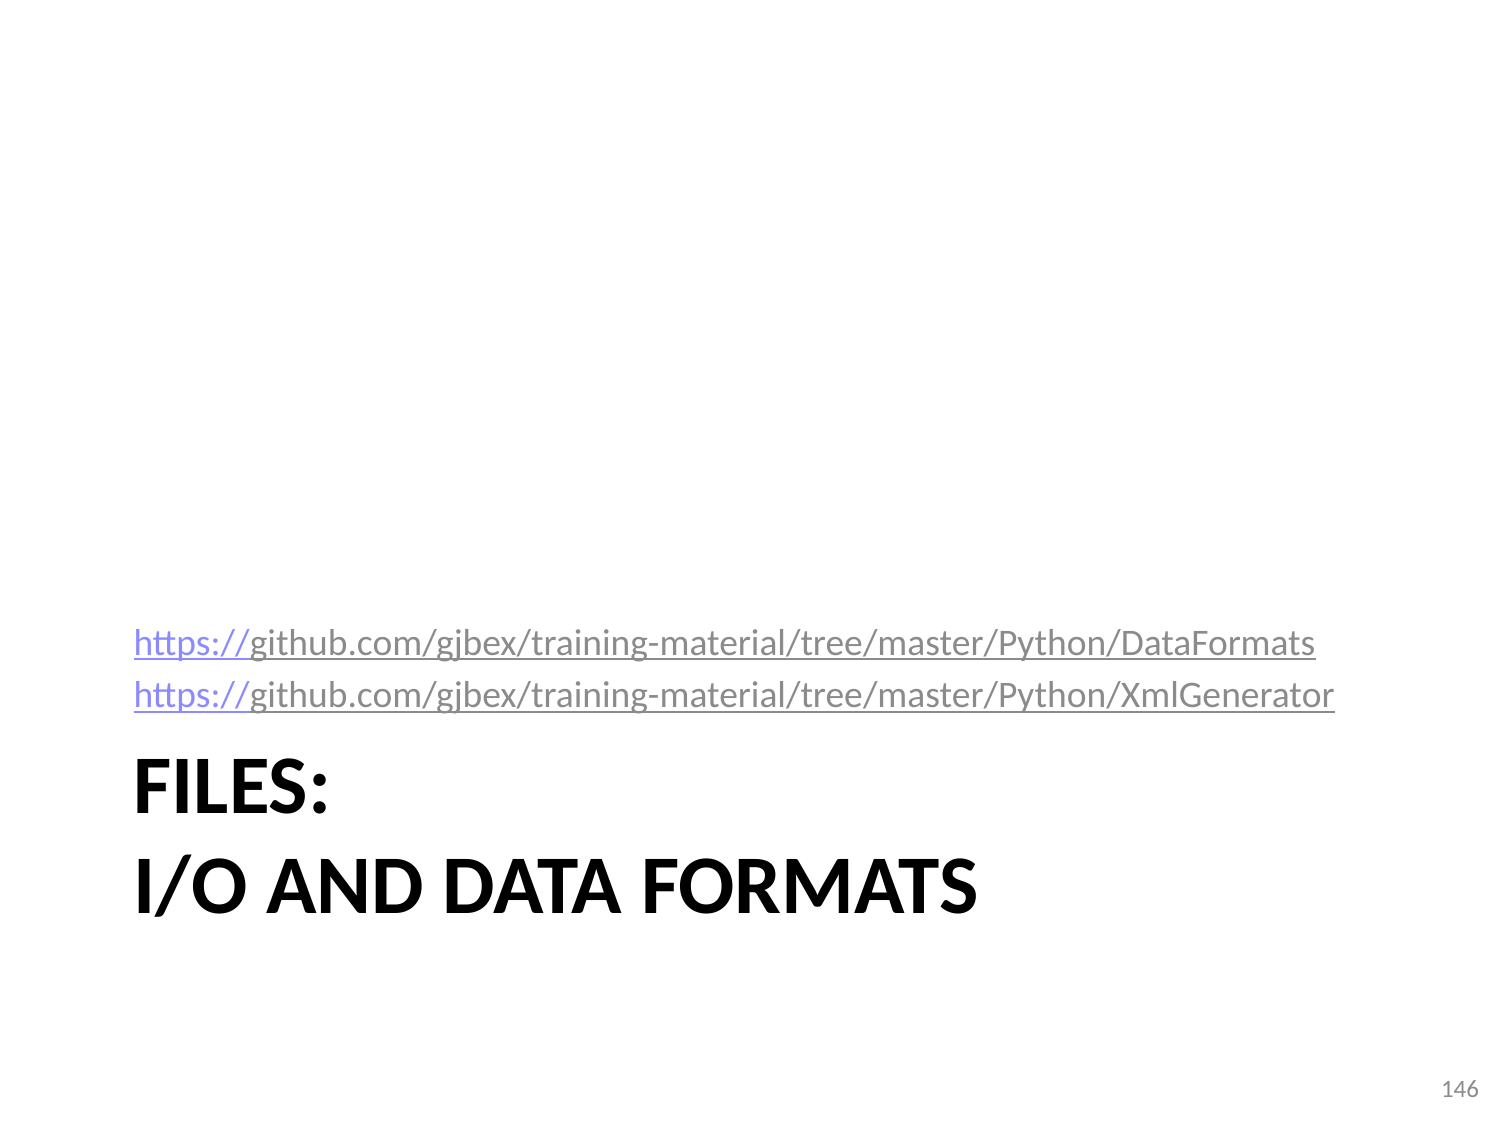

https://github.com/gjbex/training-material/tree/master/Python/DataFormats
https://github.com/gjbex/training-material/tree/master/Python/XmlGenerator
# Files: I/O and data formats
146